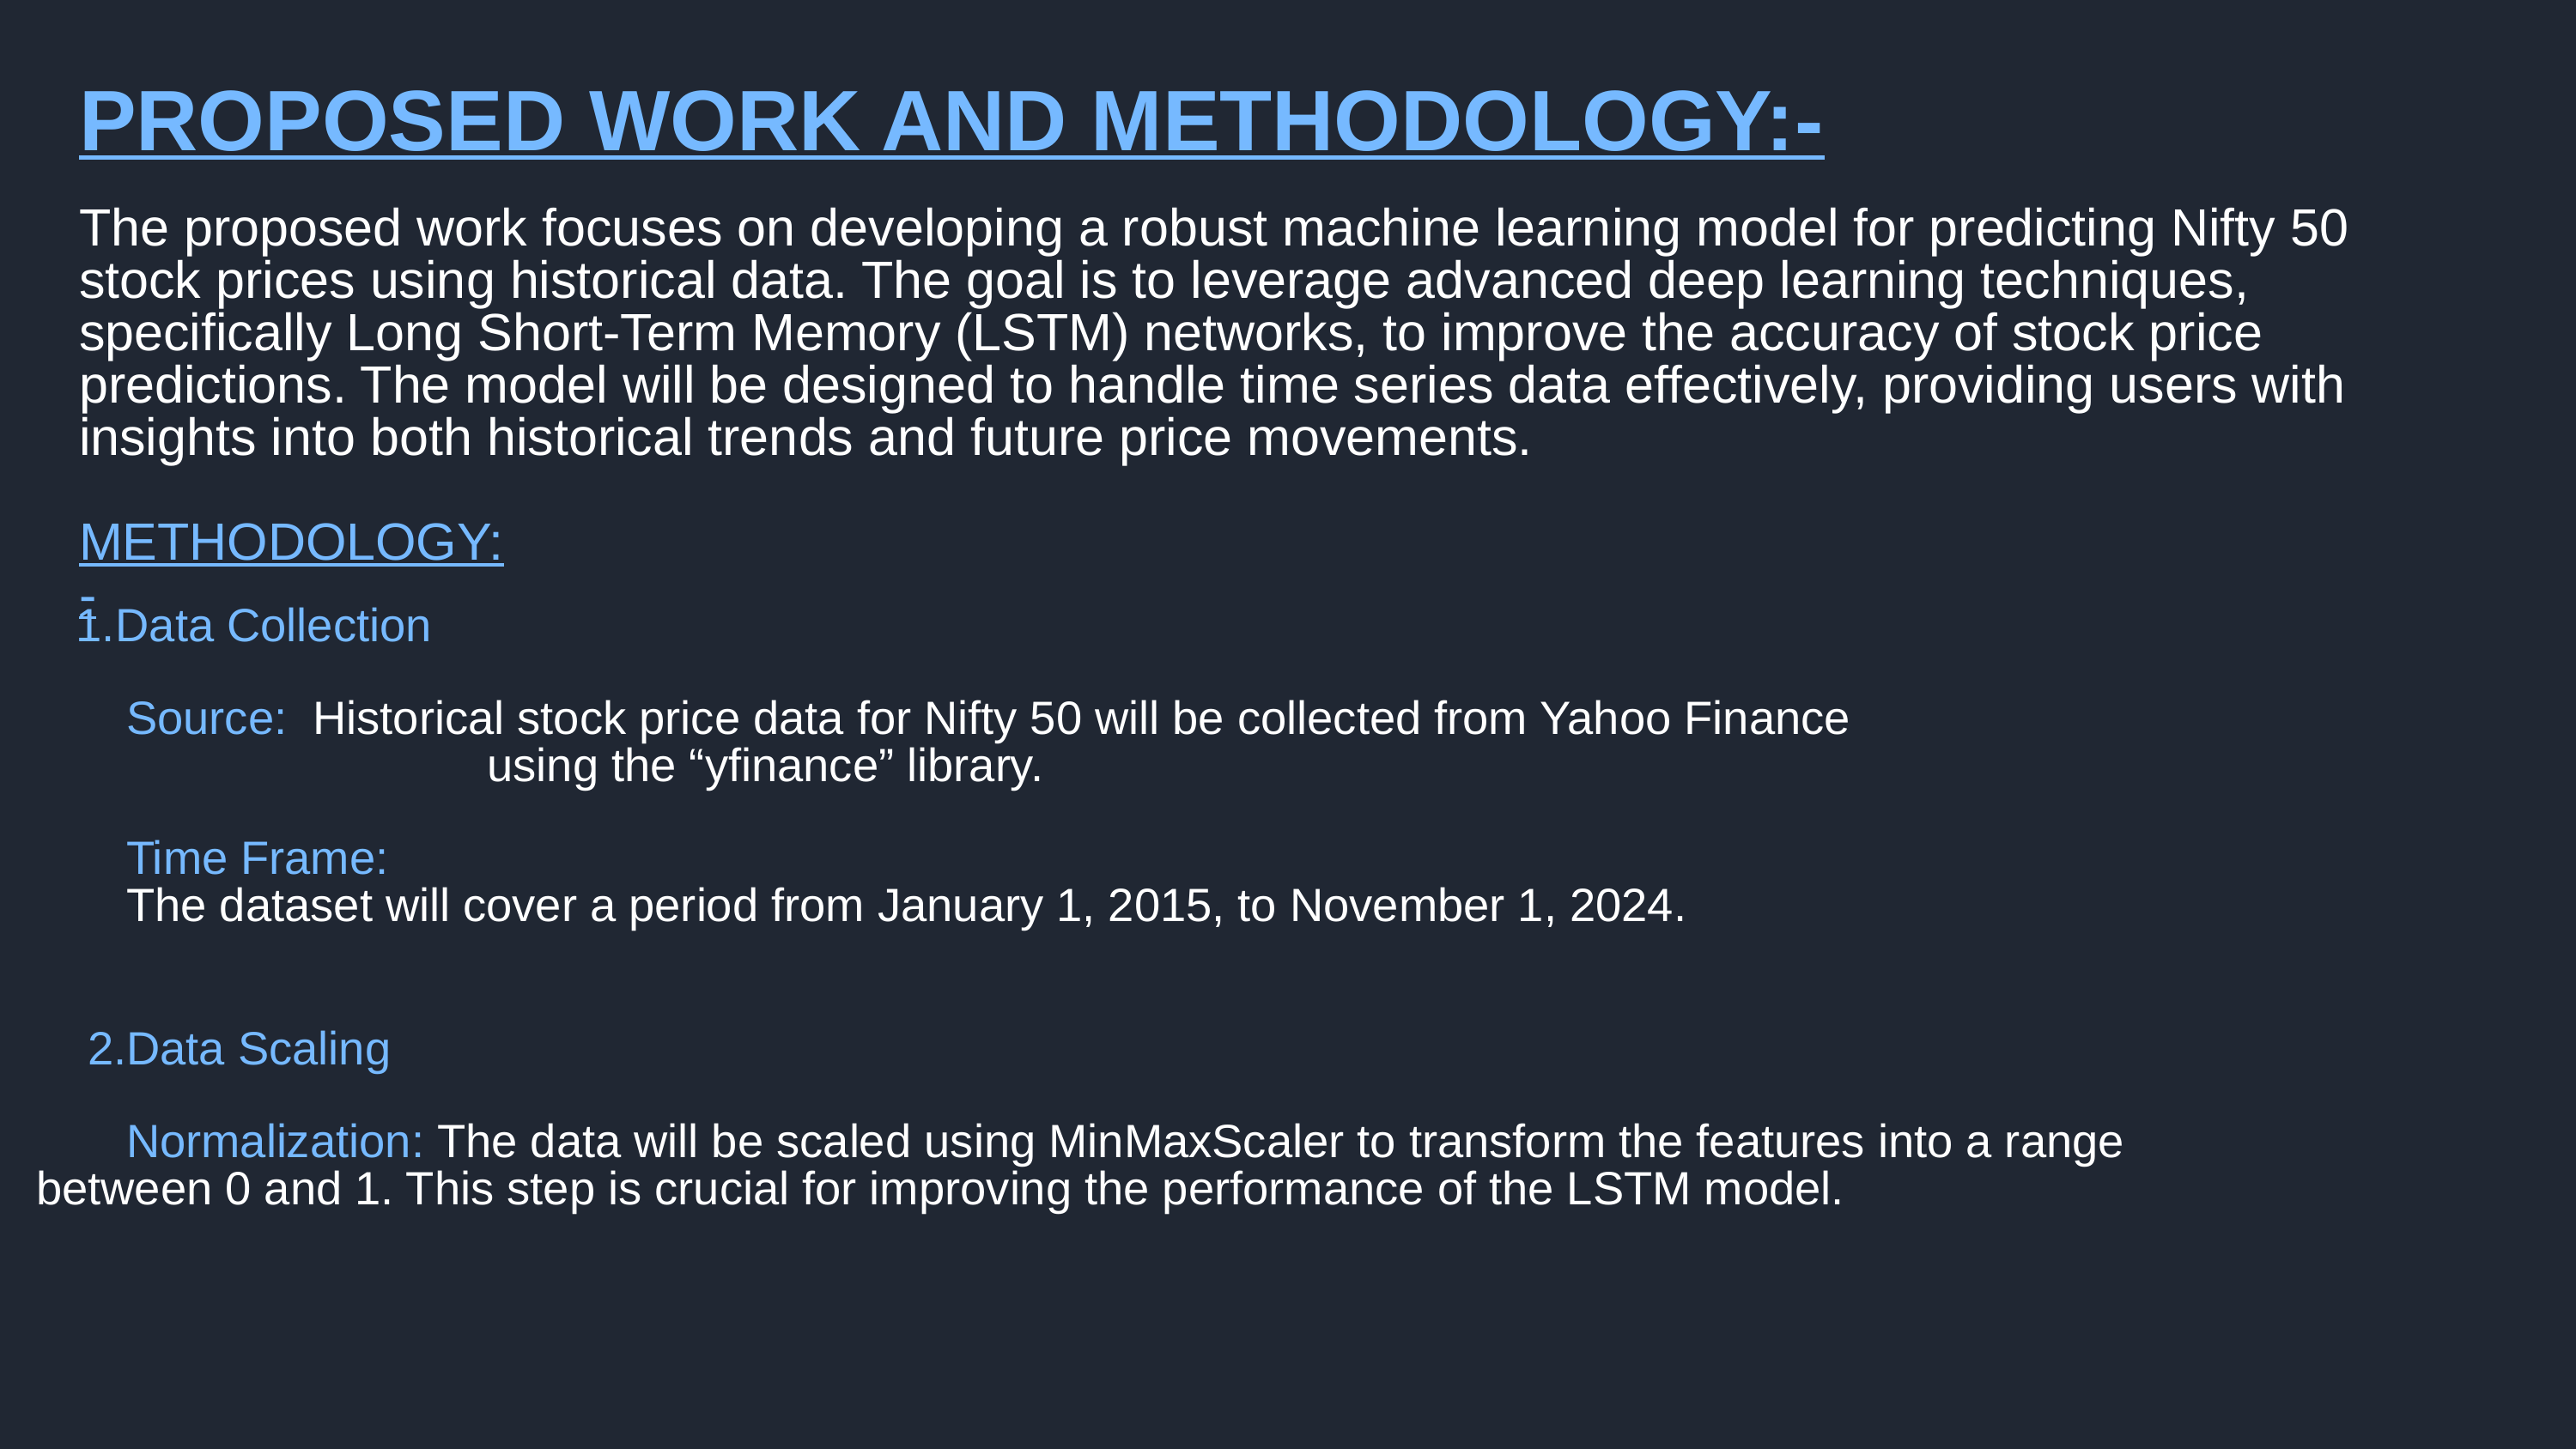

PROPOSED WORK AND METHODOLOGY:-
The proposed work focuses on developing a robust machine learning model for predicting Nifty 50 stock prices using historical data. The goal is to leverage advanced deep learning techniques, specifically Long Short-Term Memory (LSTM) networks, to improve the accuracy of stock price predictions. The model will be designed to handle time series data effectively, providing users with insights into both historical trends and future price movements.
METHODOLOGY:-
Data Collection

       Source:  Historical stock price data for Nifty 50 will be collected from Yahoo Finance                                                           using the “yfinance” library.

       Time Frame:
       The dataset will cover a period from January 1, 2015, to November 1, 2024.
    2.Data Scaling

       Normalization: The data will be scaled using MinMaxScaler to transform the features into a range between 0 and 1. This step is crucial for improving the performance of the LSTM model.